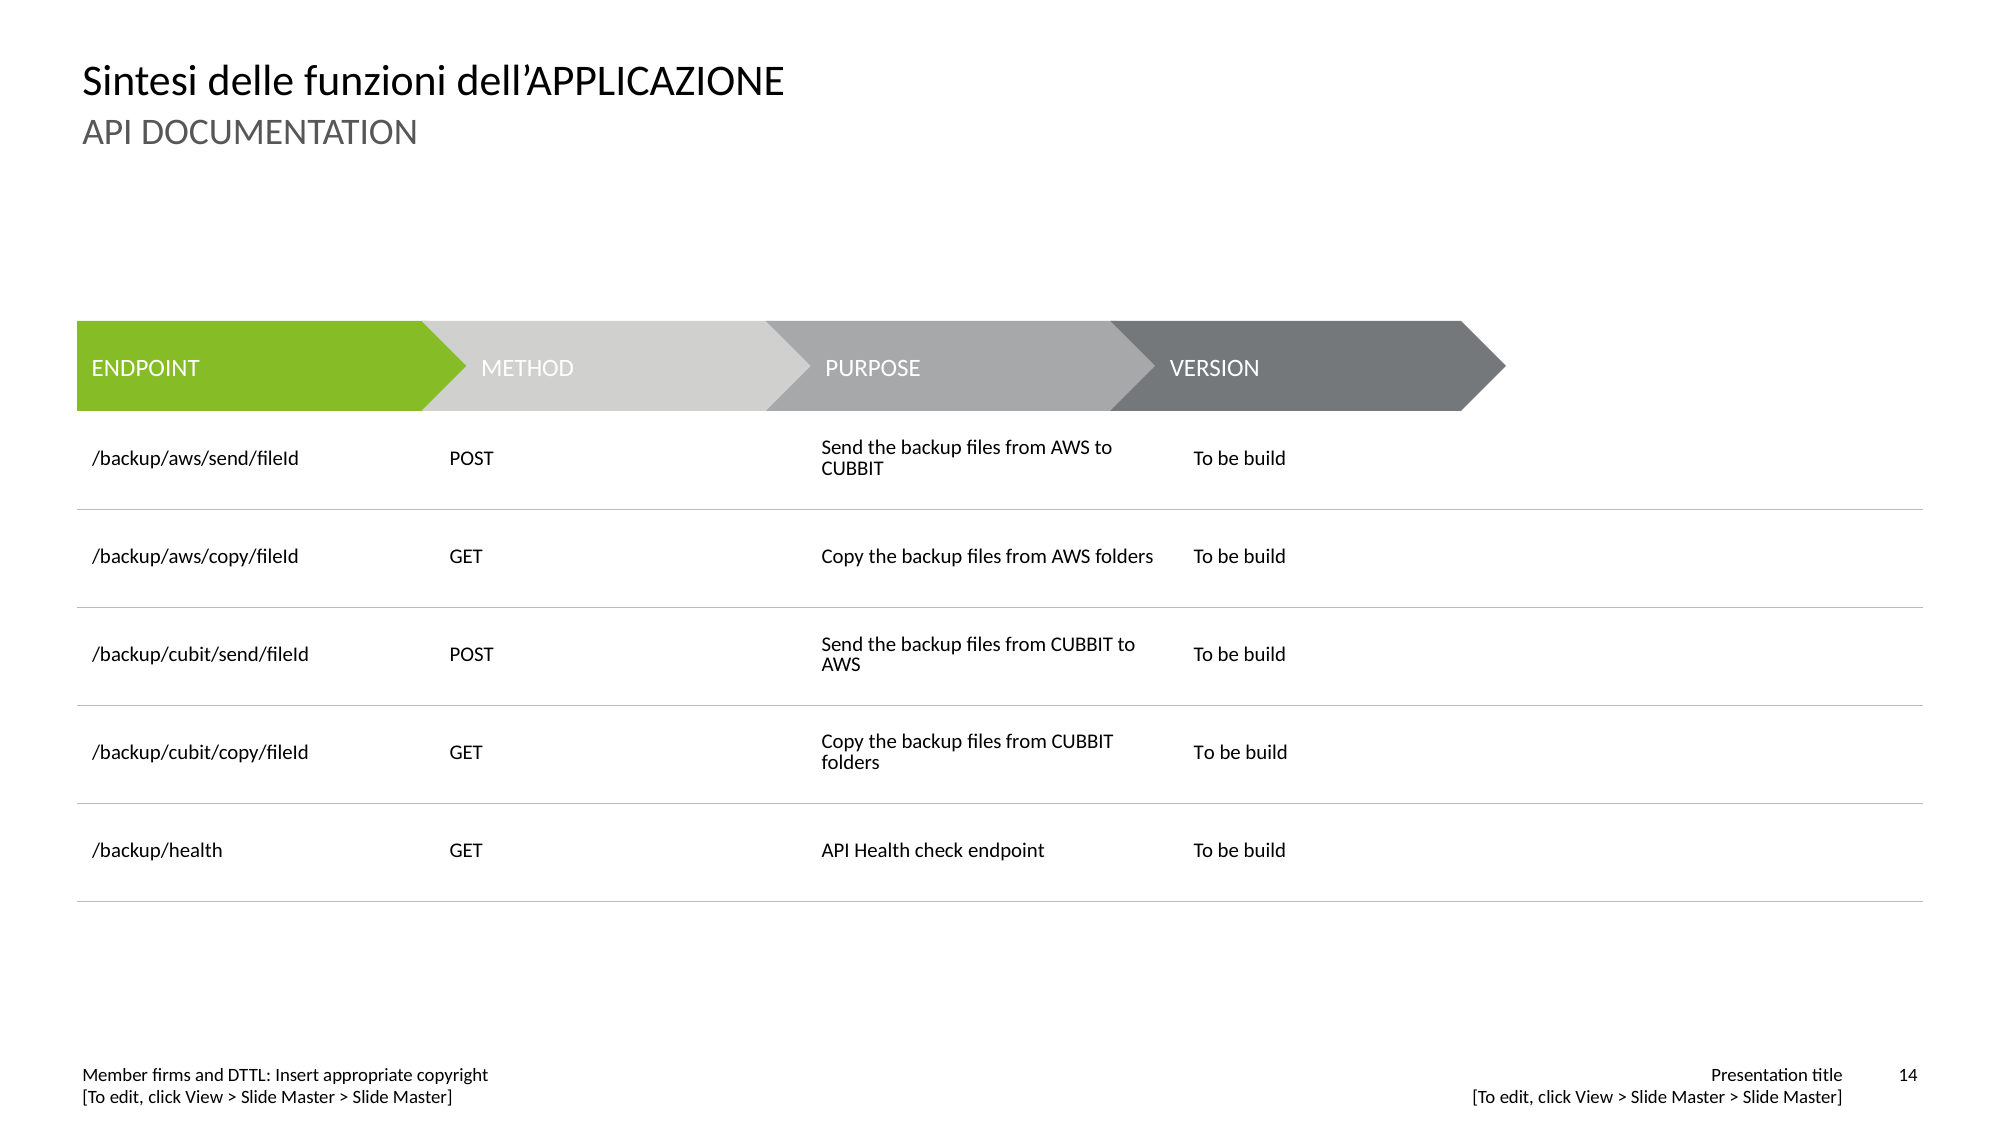

# Sintesi delle funzioni dell’APPLICAZIONE
API DOCUMENTATION

ENDPOINT
METHOD
PURPOSE
VERSION
| /backup/aws/send/fileId | POST | Send the backup files from AWS to CUBBIT | To be build |  |
| --- | --- | --- | --- | --- |
| /backup/aws/copy/fileId | GET | Copy the backup files from AWS folders | To be build |  |
| /backup/cubit/send/fileId | POST | Send the backup files from CUBBIT to AWS | To be build |  |
| /backup/cubit/copy/fileId | GET | Copy the backup files from CUBBIT folders | To be build |  |
| /backup/health | GET | API Health check endpoint | To be build |  |